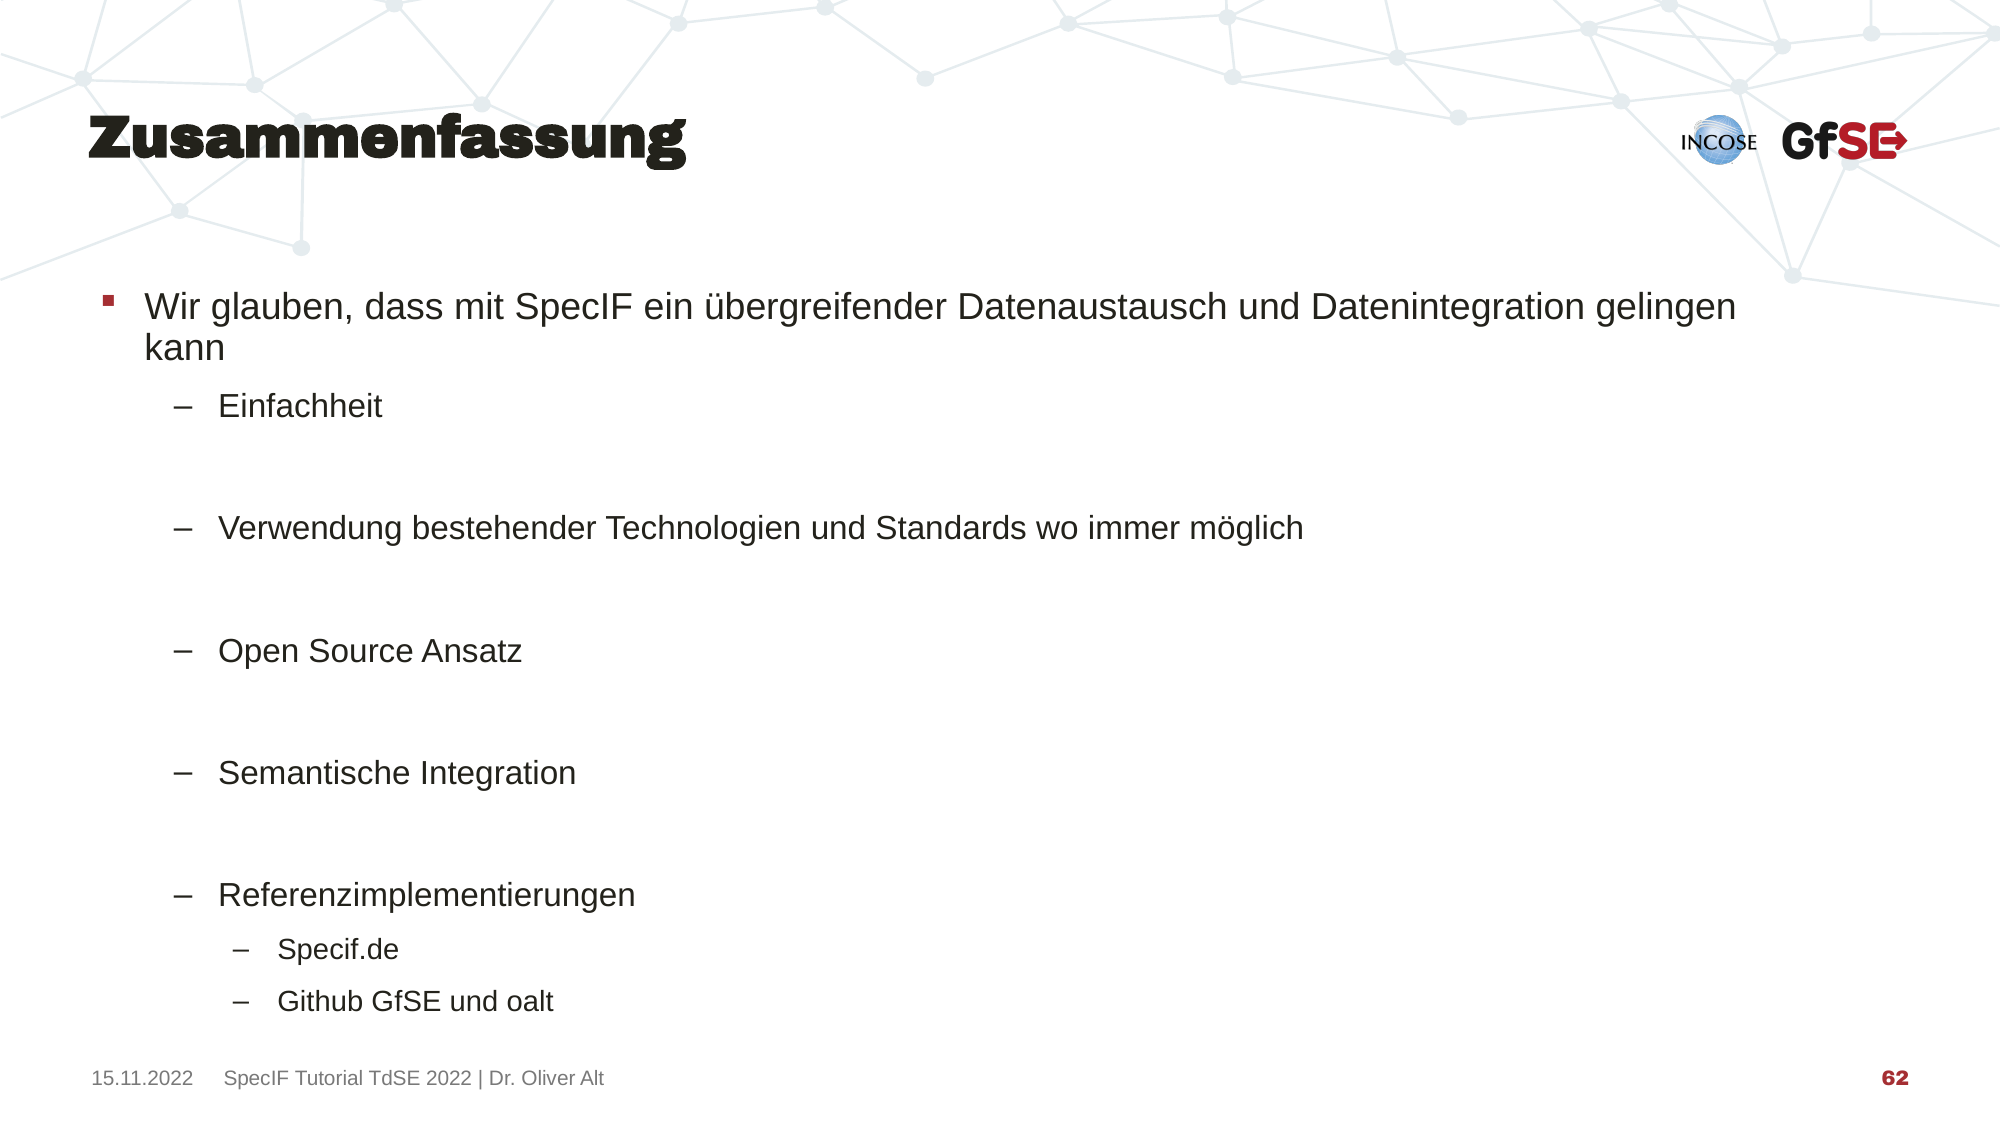

# Zusammenfassung
Wir glauben, dass mit SpecIF ein übergreifender Datenaustausch und Datenintegration gelingen kann
Einfachheit

Verwendung bestehender Technologien und Standards wo immer möglich

Open Source Ansatz

Semantische Integration

Referenzimplementierungen
Specif.de
Github GfSE und oalt
15.11.2022
SpecIF Tutorial TdSE 2022 | Dr. Oliver Alt
62